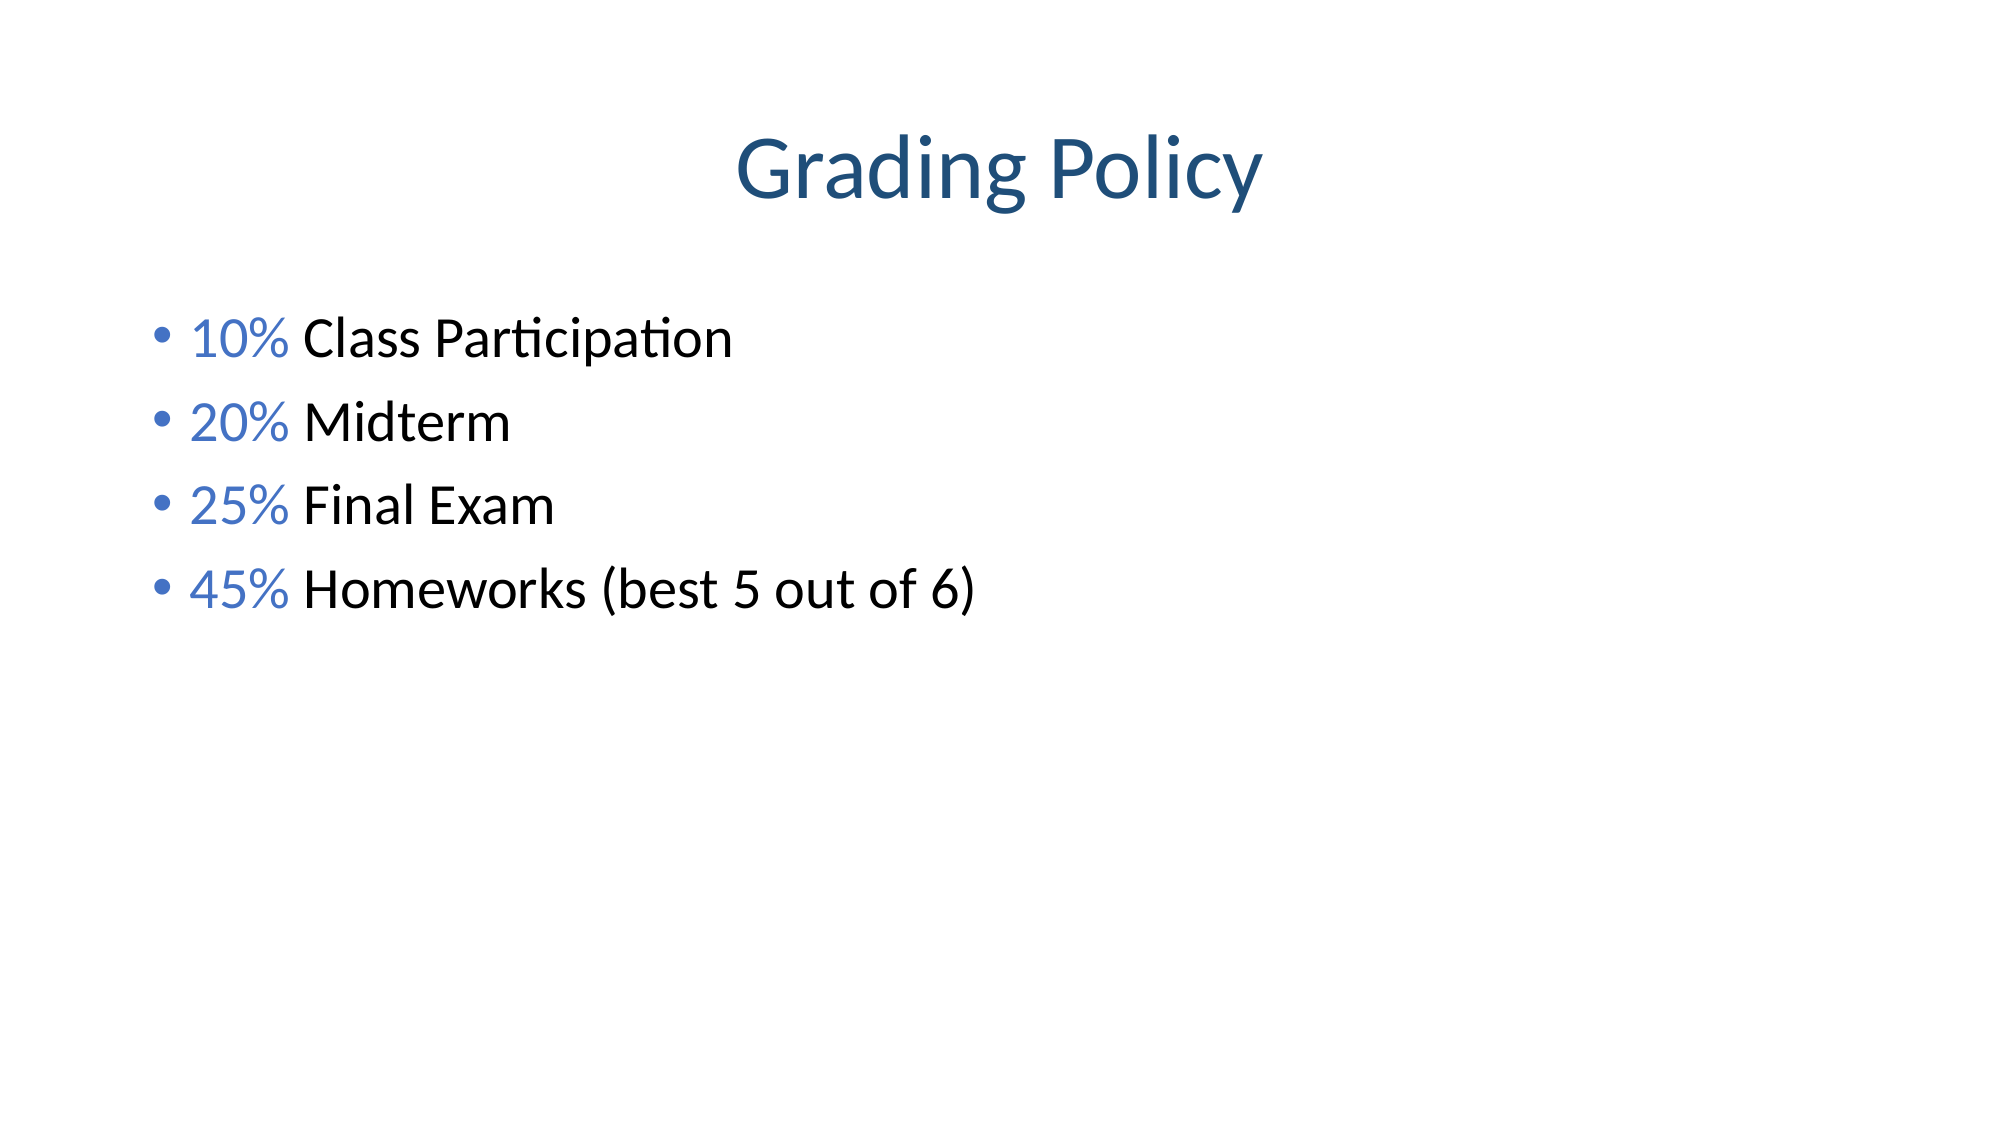

# Grading Policy
10% Class Participation
20% Midterm
25% Final Exam
45% Homeworks (best 5 out of 6)